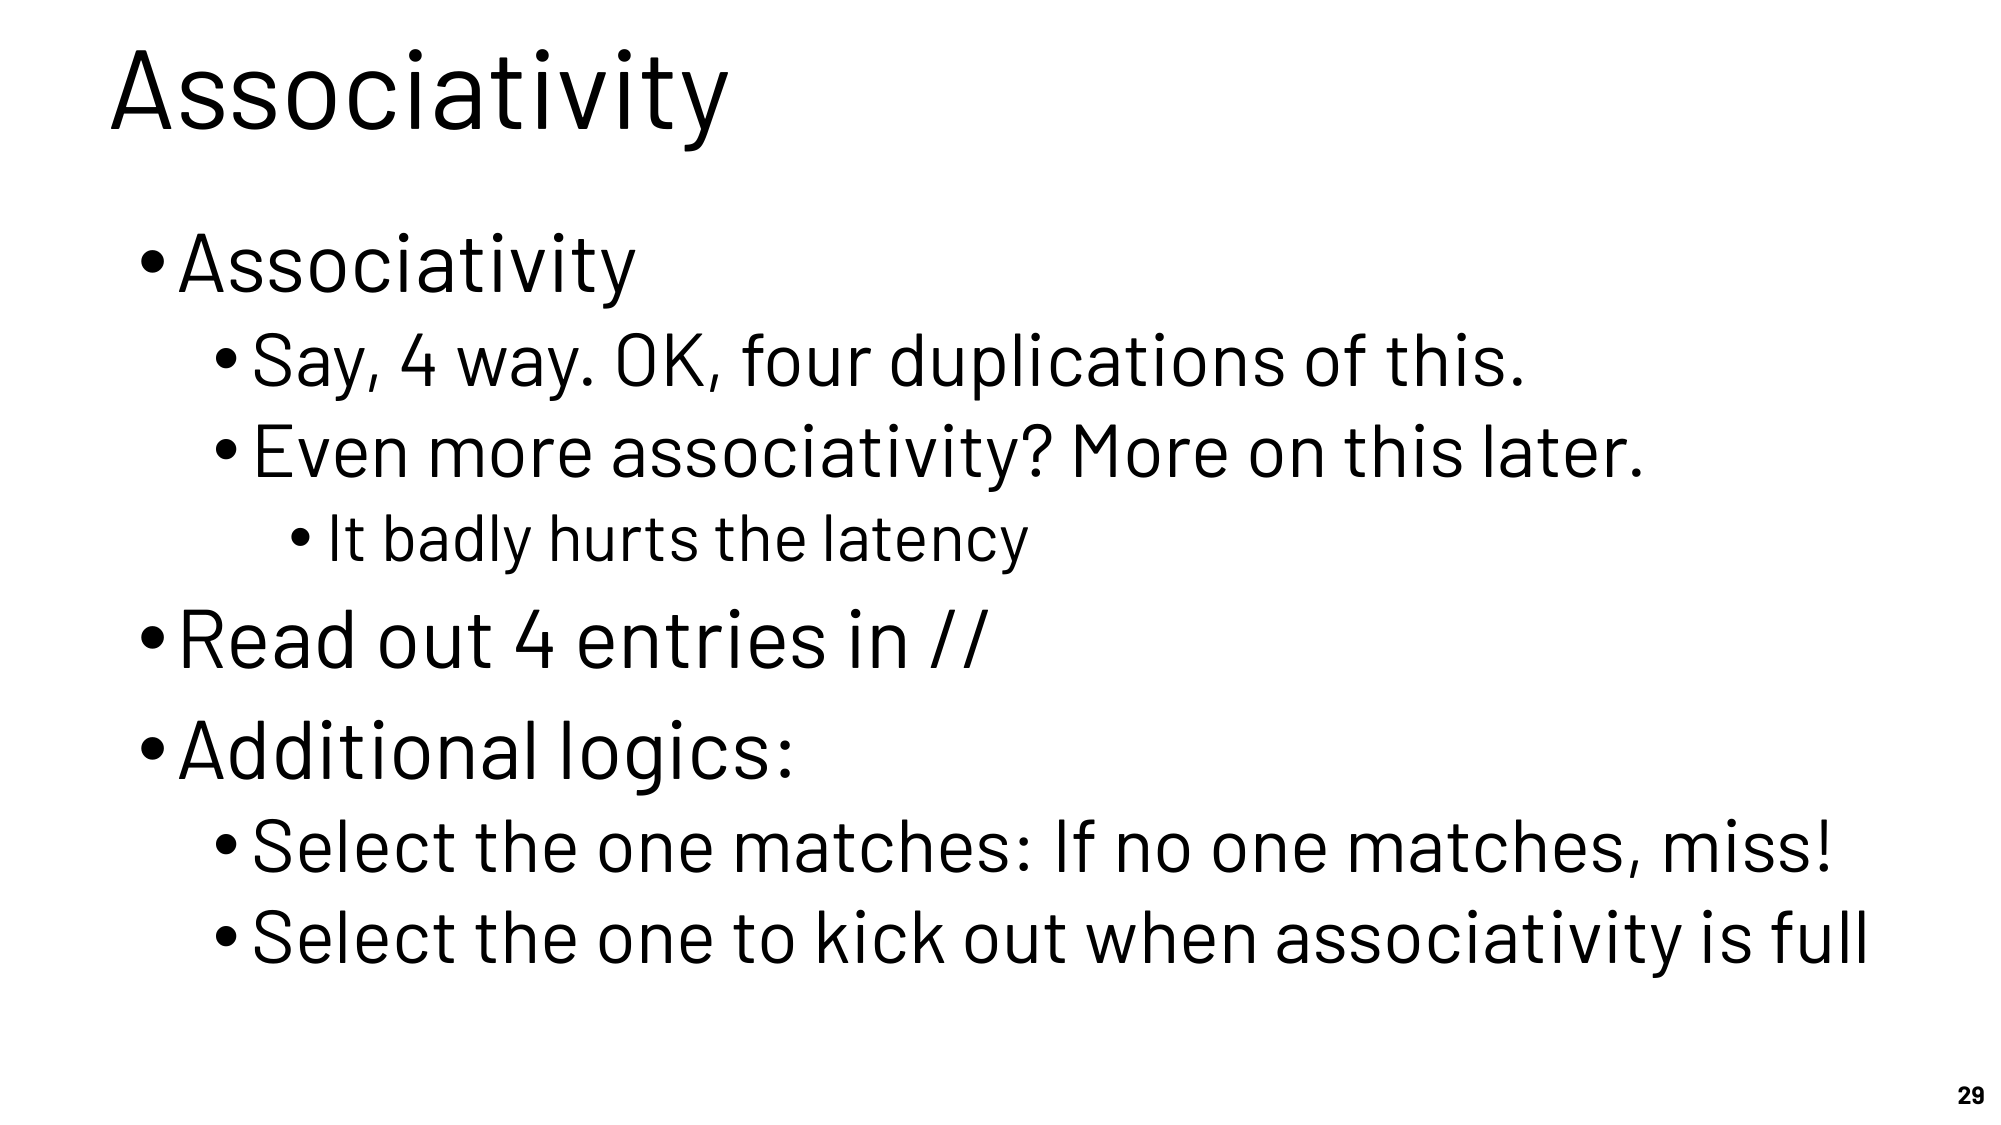

# Associativity
Associativity
Say, 4 way. OK, four duplications of this.
Even more associativity? More on this later.
It badly hurts the latency
Read out 4 entries in //
Additional logics:
Select the one matches: If no one matches, miss!
Select the one to kick out when associativity is full

29